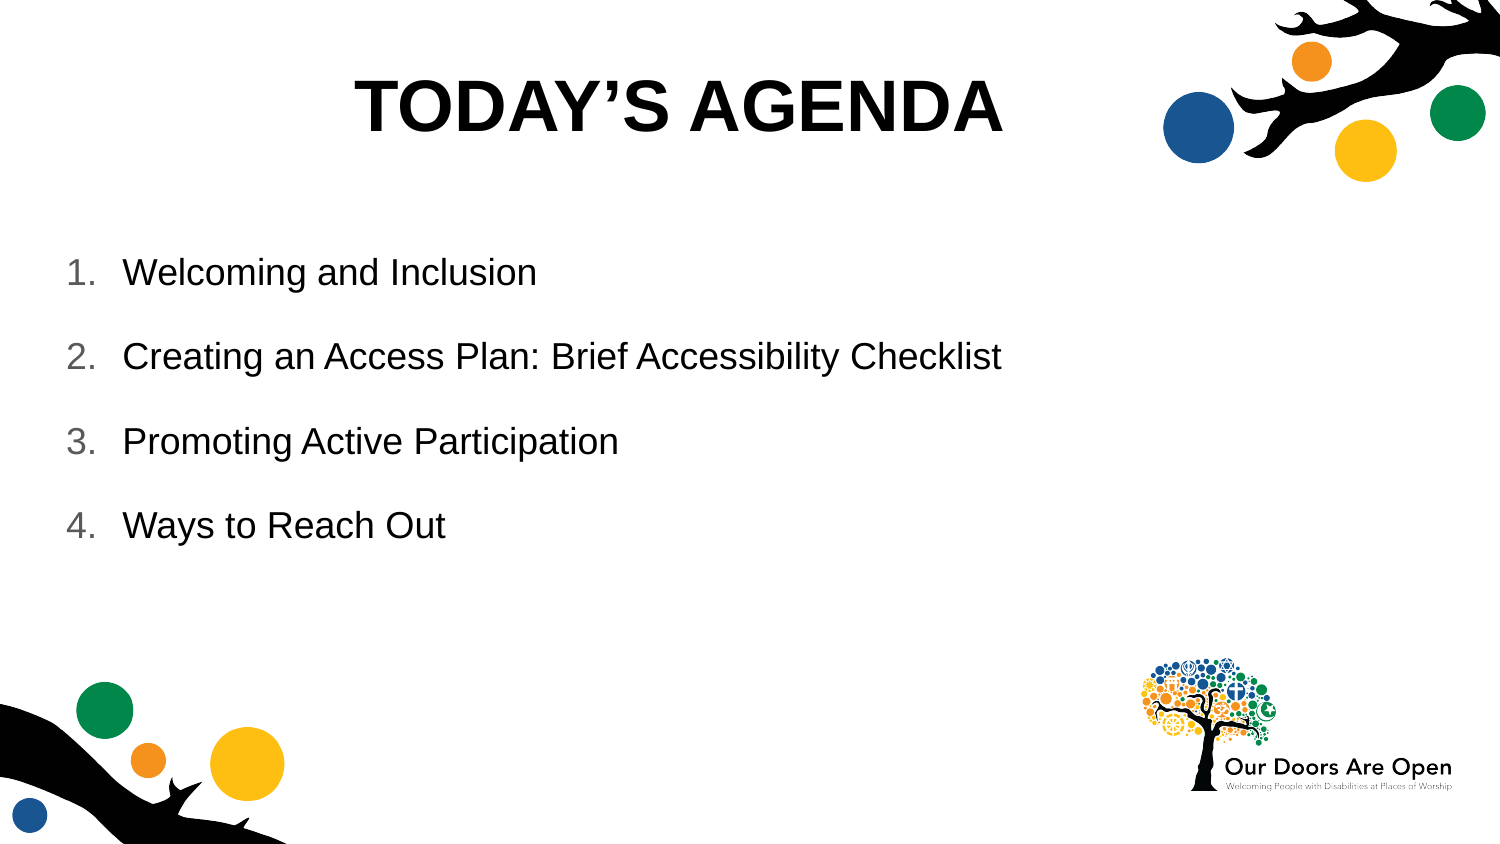

# Today’s Agenda
Welcoming and Inclusion
Creating an Access Plan: Brief Accessibility Checklist
Promoting Active Participation
Ways to Reach Out